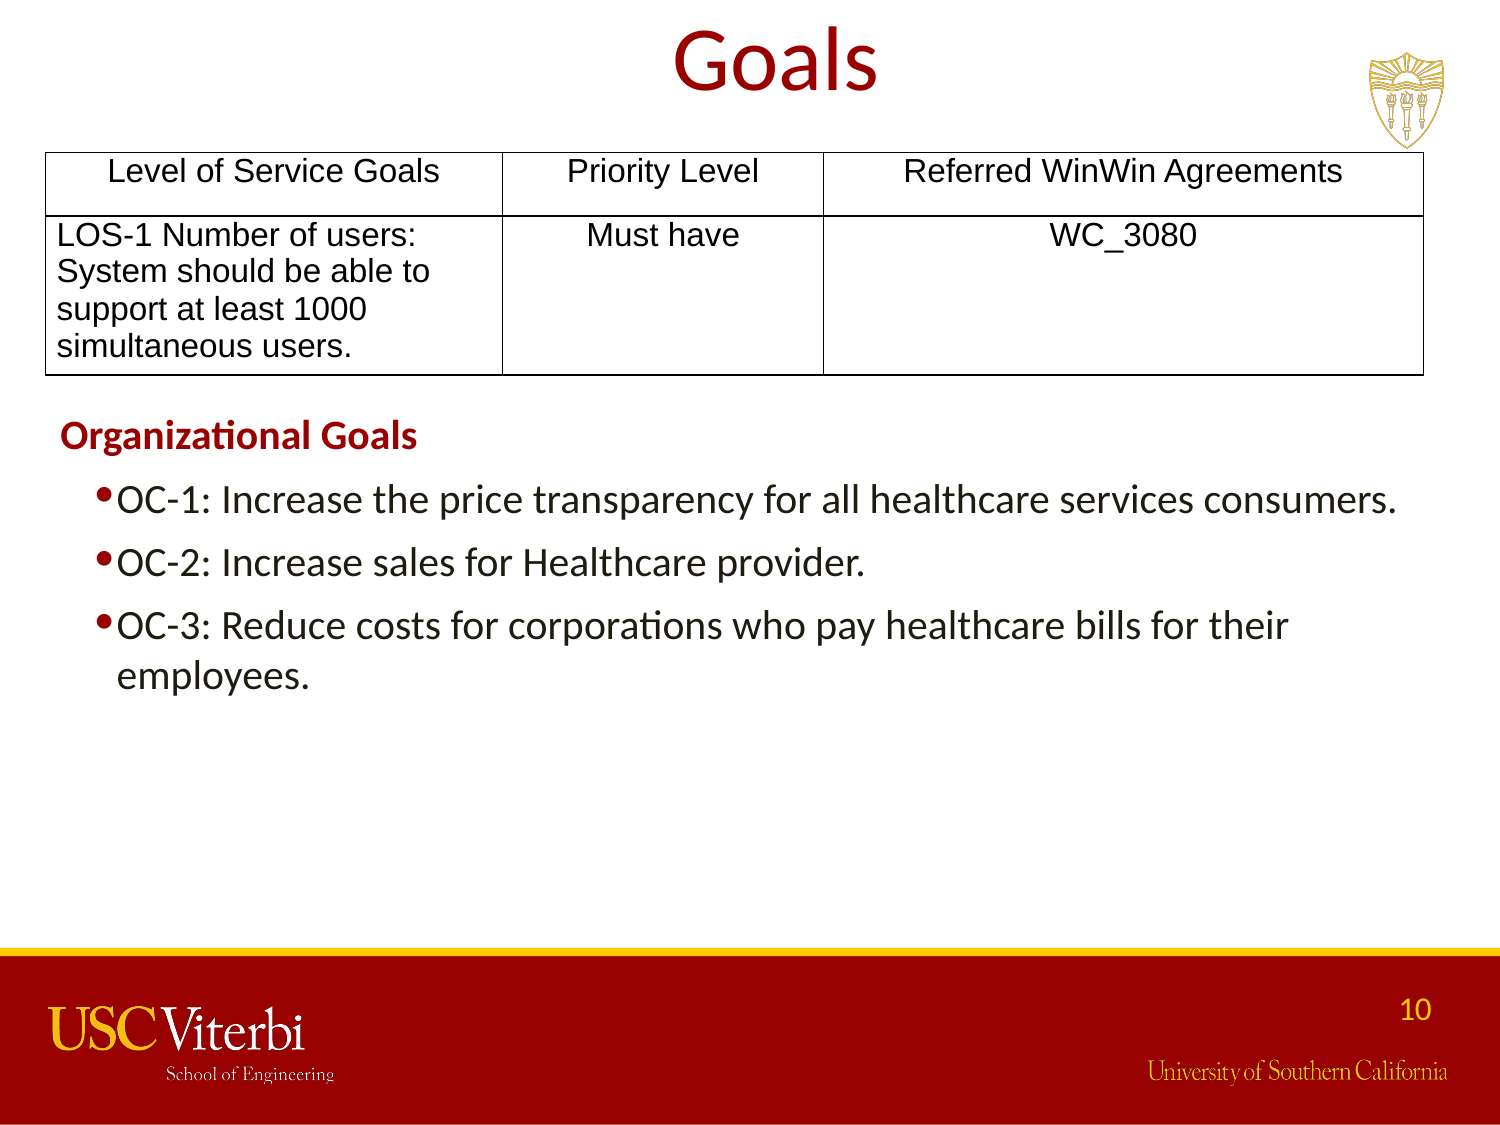

# Goals
| Level of Service Goals | Priority Level | Referred WinWin Agreements |
| --- | --- | --- |
| LOS-1 Number of users: System should be able to support at least 1000 simultaneous users. | Must have | WC\_3080 |
Organizational Goals
OC-1: Increase the price transparency for all healthcare services consumers.
OC-2: Increase sales for Healthcare provider.
OC-3: Reduce costs for corporations who pay healthcare bills for their employees.
10